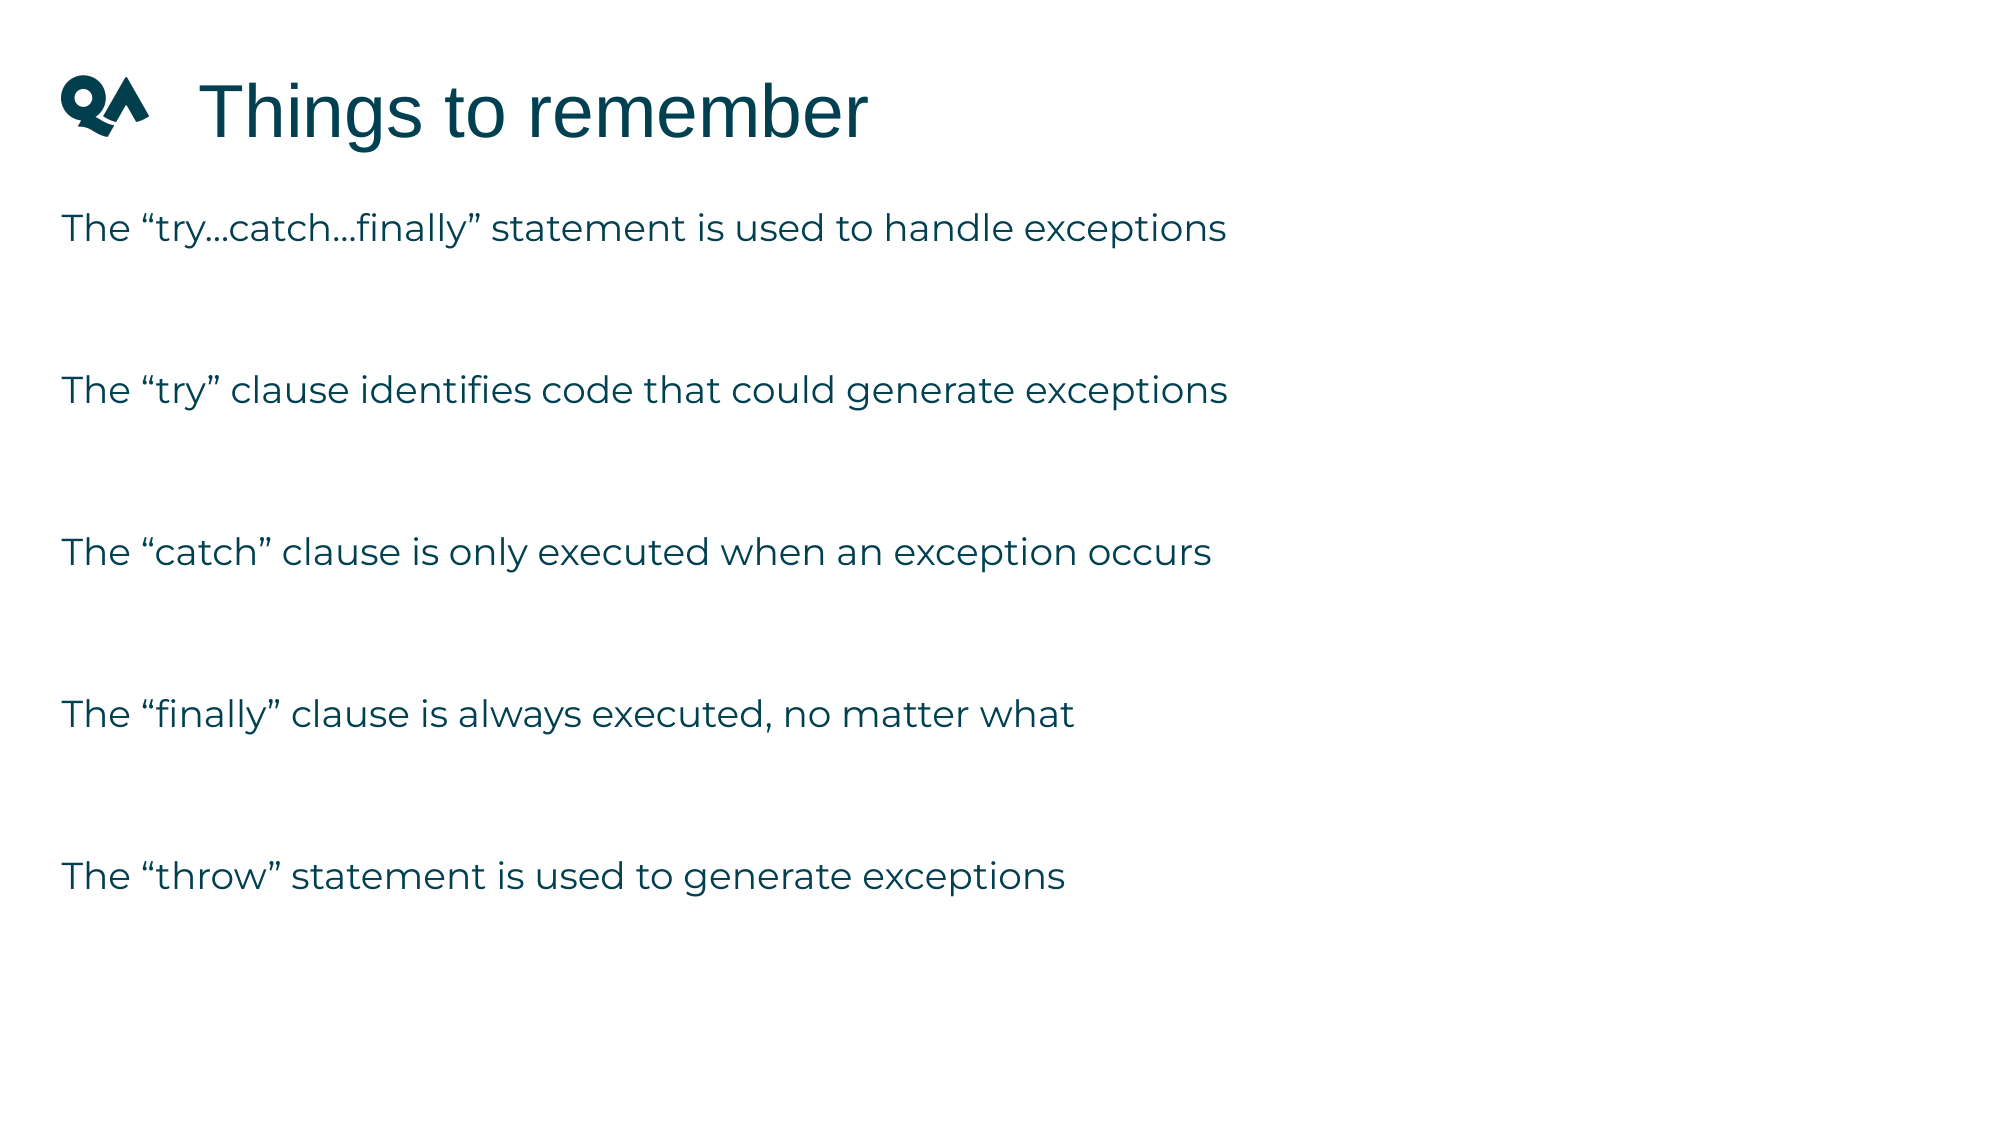

Things to remember

The “try…catch…finally” statement is used to handle exceptions

The “try” clause identifies code that could generate exceptions

The “catch” clause is only executed when an exception occurs

The “finally” clause is always executed, no matter what

The “throw” statement is used to generate exceptions